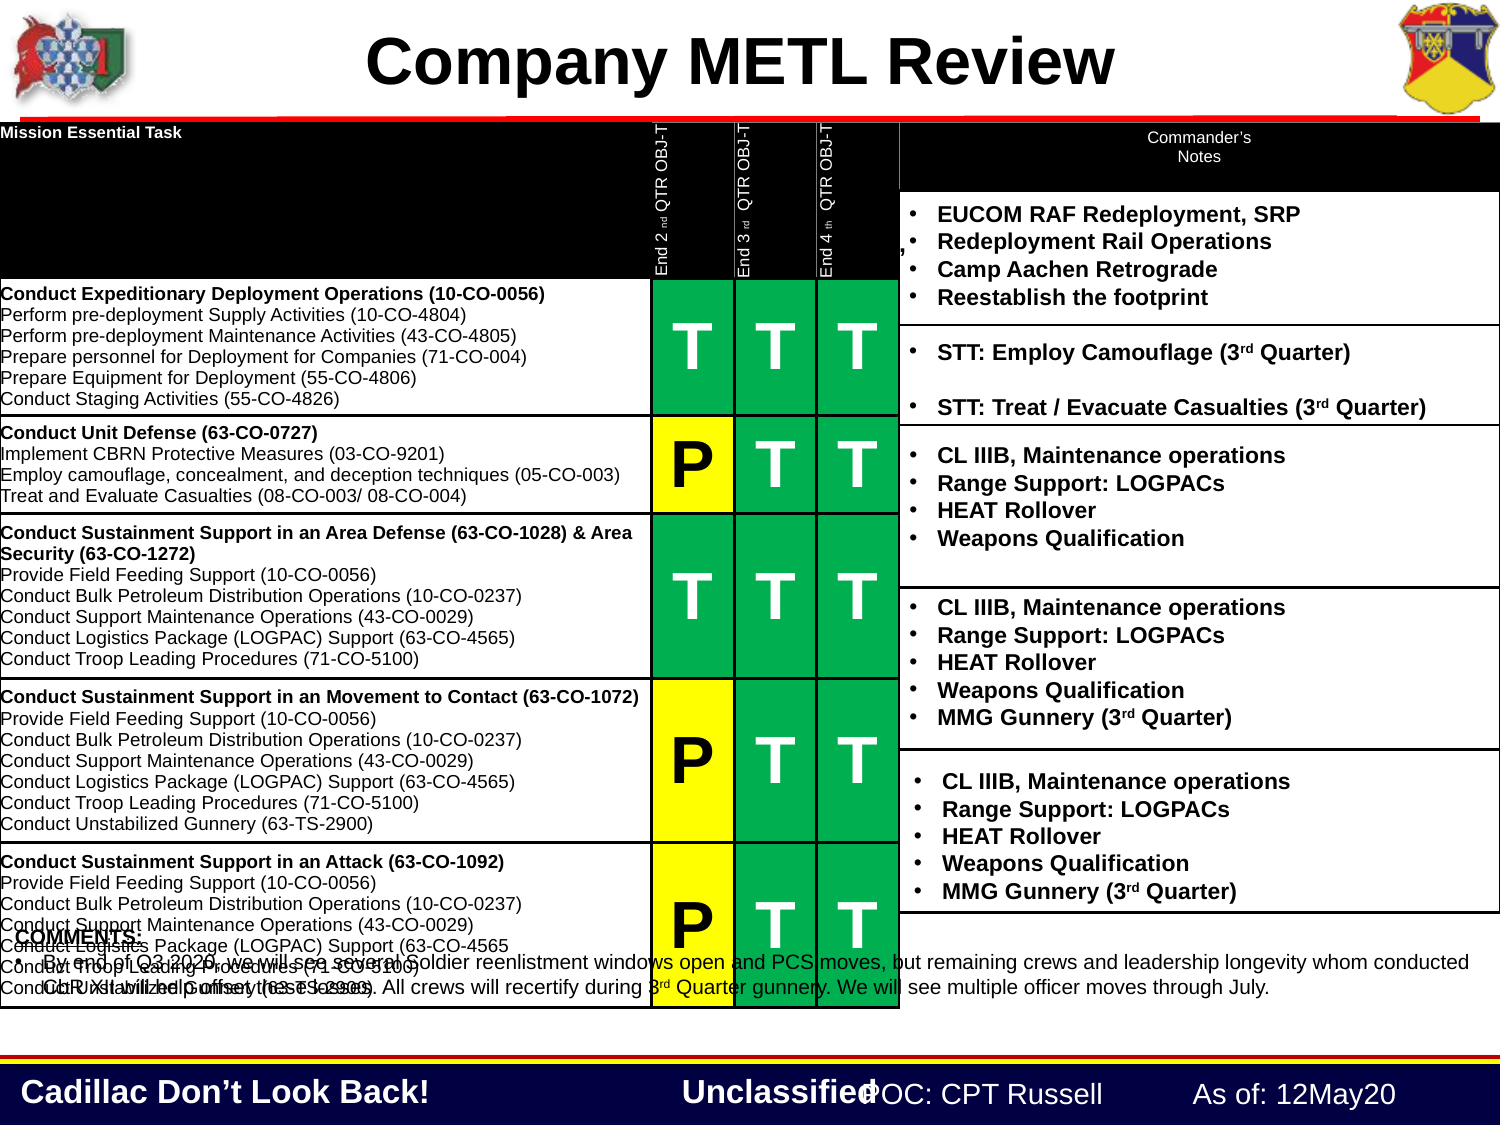

Company METL Review
| Mission Essential Task | End 2nd QTR OBJ-T | End 3rd QTR OBJ-T | End 4th QTR OBJ-T |
| --- | --- | --- | --- |
| Conduct Expeditionary Deployment Operations (10-CO-0056) Perform pre-deployment Supply Activities (10-CO-4804) Perform pre-deployment Maintenance Activities (43-CO-4805) Prepare personnel for Deployment for Companies (71-CO-004) Prepare Equipment for Deployment (55-CO-4806) Conduct Staging Activities (55-CO-4826) | T | T | T |
| Conduct Unit Defense (63-CO-0727) Implement CBRN Protective Measures (03-CO-9201) Employ camouflage, concealment, and deception techniques (05-CO-003) Treat and Evaluate Casualties (08-CO-003/ 08-CO-004) | P | T | T |
| Conduct Sustainment Support in an Area Defense (63-CO-1028) & Area Security (63-CO-1272) Provide Field Feeding Support (10-CO-0056) Conduct Bulk Petroleum Distribution Operations (10-CO-0237) Conduct Support Maintenance Operations (43-CO-0029) Conduct Logistics Package (LOGPAC) Support (63-CO-4565) Conduct Troop Leading Procedures (71-CO-5100) | T | T | T |
| Conduct Sustainment Support in an Movement to Contact (63-CO-1072) Provide Field Feeding Support (10-CO-0056) Conduct Bulk Petroleum Distribution Operations (10-CO-0237) Conduct Support Maintenance Operations (43-CO-0029) Conduct Logistics Package (LOGPAC) Support (63-CO-4565) Conduct Troop Leading Procedures (71-CO-5100) Conduct Unstabilized Gunnery (63-TS-2900) | P | T | T |
| Conduct Sustainment Support in an Attack (63-CO-1092) Provide Field Feeding Support (10-CO-0056) Conduct Bulk Petroleum Distribution Operations (10-CO-0237) Conduct Support Maintenance Operations (43-CO-0029) Conduct Logistics Package (LOGPAC) Support (63-CO-4565 Conduct Troop Leading Procedures (71-CO-5100) Conduct Unstabilized Gunnery (63-TS-2900) | P | T | T |
| Commander’s Notes |
| --- |
| , |
|  |
|  |
|  |
|  |

EUCOM RAF Redeployment, SRP
Redeployment Rail Operations
Camp Aachen Retrograde
Reestablish the footprint
STT: Employ Camouflage (3rd Quarter)

STT: Treat / Evacuate Casualties (3rd Quarter)

CL IIIB, Maintenance operations
Range Support: LOGPACs
HEAT Rollover
Weapons Qualification

CL IIIB, Maintenance operations
Range Support: LOGPACs
HEAT Rollover
Weapons Qualification
MMG Gunnery (3rd Quarter)

CL IIIB, Maintenance operations
Range Support: LOGPACs
HEAT Rollover
Weapons Qualification
MMG Gunnery (3rd Quarter)

COMMENTS:
By end of Q3 2020, we will see several Soldier reenlistment windows open and PCS moves, but remaining crews and leadership longevity whom conducted CbR XII will help offset these losses. All crews will recertify during 3rd Quarter gunnery. We will see multiple officer moves through July.
POC: CPT Russell	    As of: 12May20